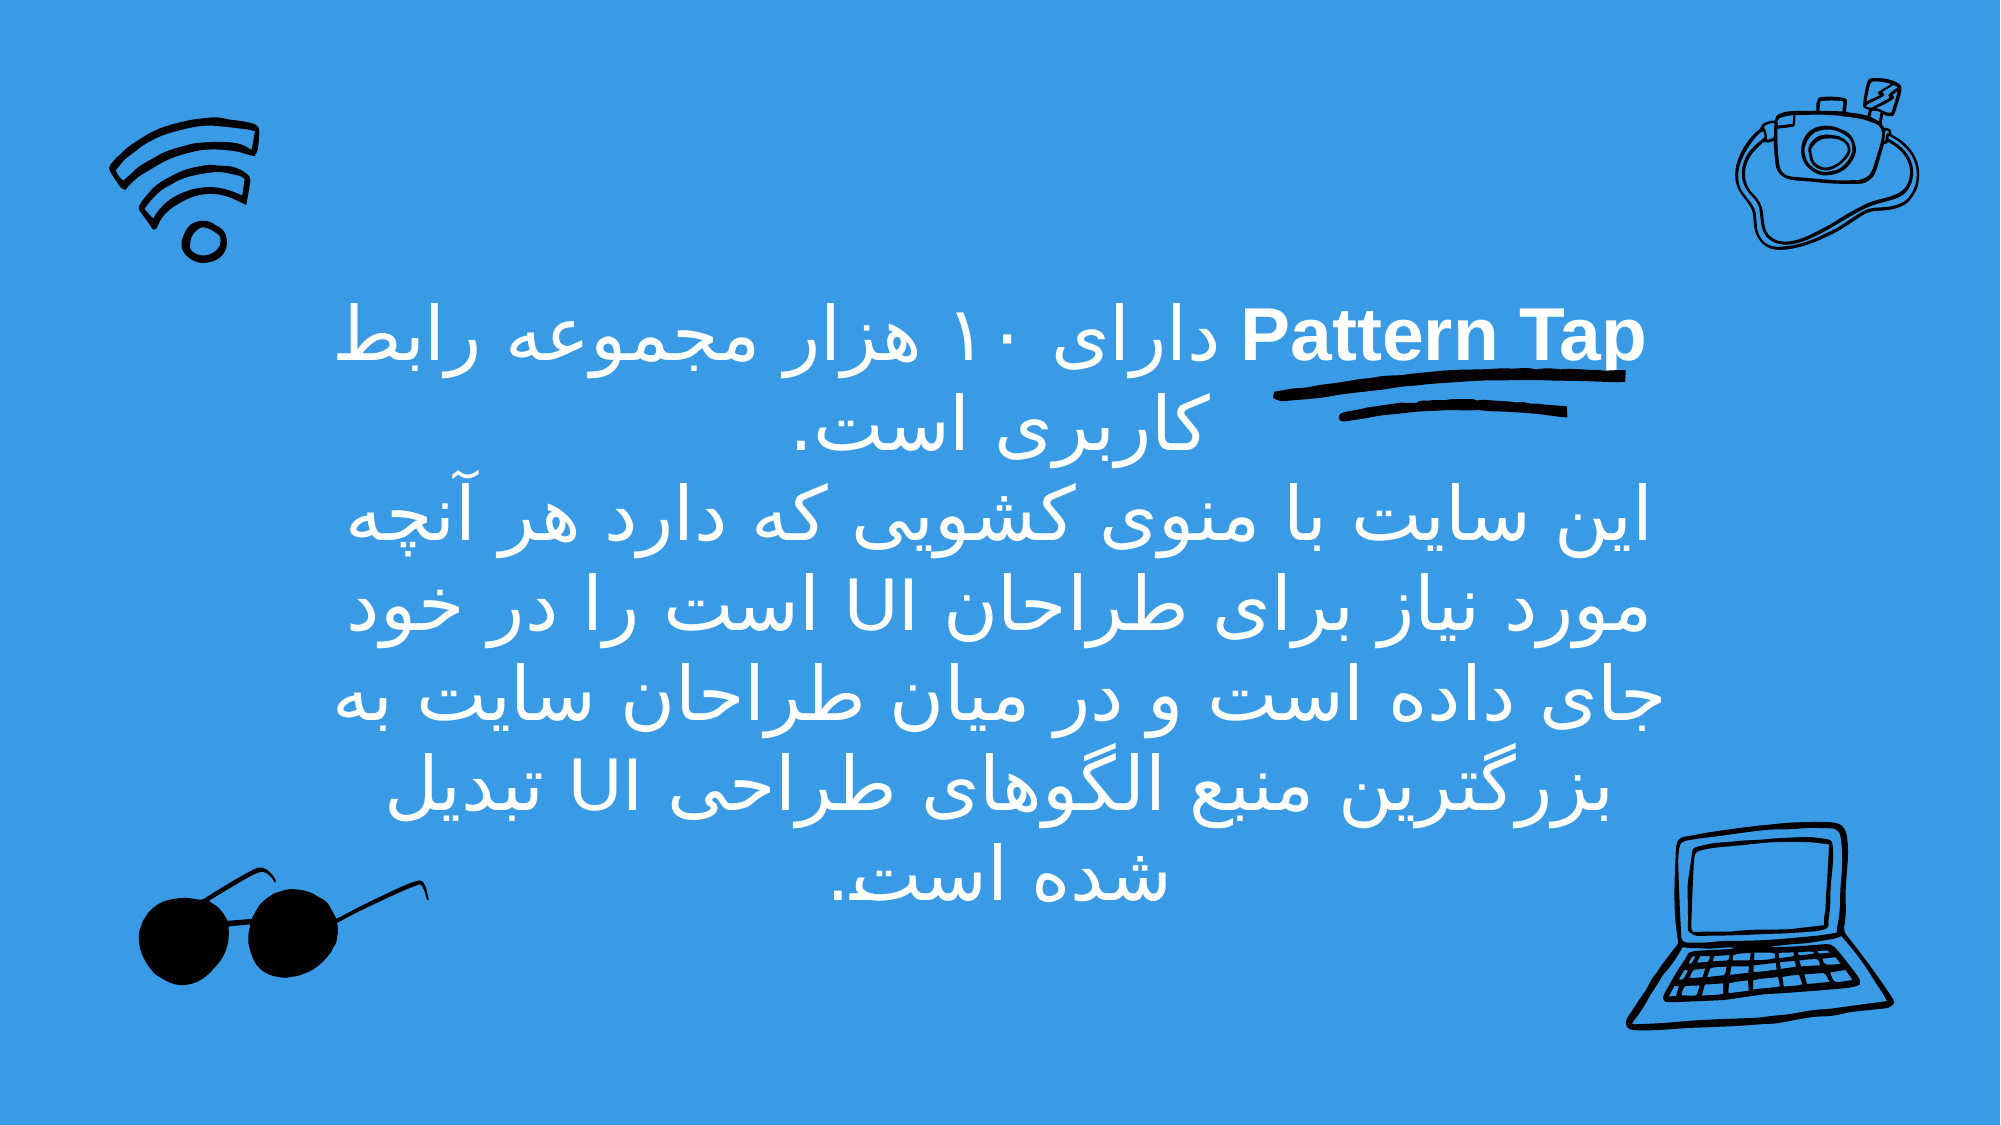

Pattern Tap دارای ۱۰ هزار مجموعه رابط کاربری است.
این سایت با منوی کشویی که دارد هر آنچه مورد نیاز برای طراحان UI است را در خود جای داده است و در میان طراحان سایت به بزرگترین منبع الگوهای طراحی UI تبدیل شده است.